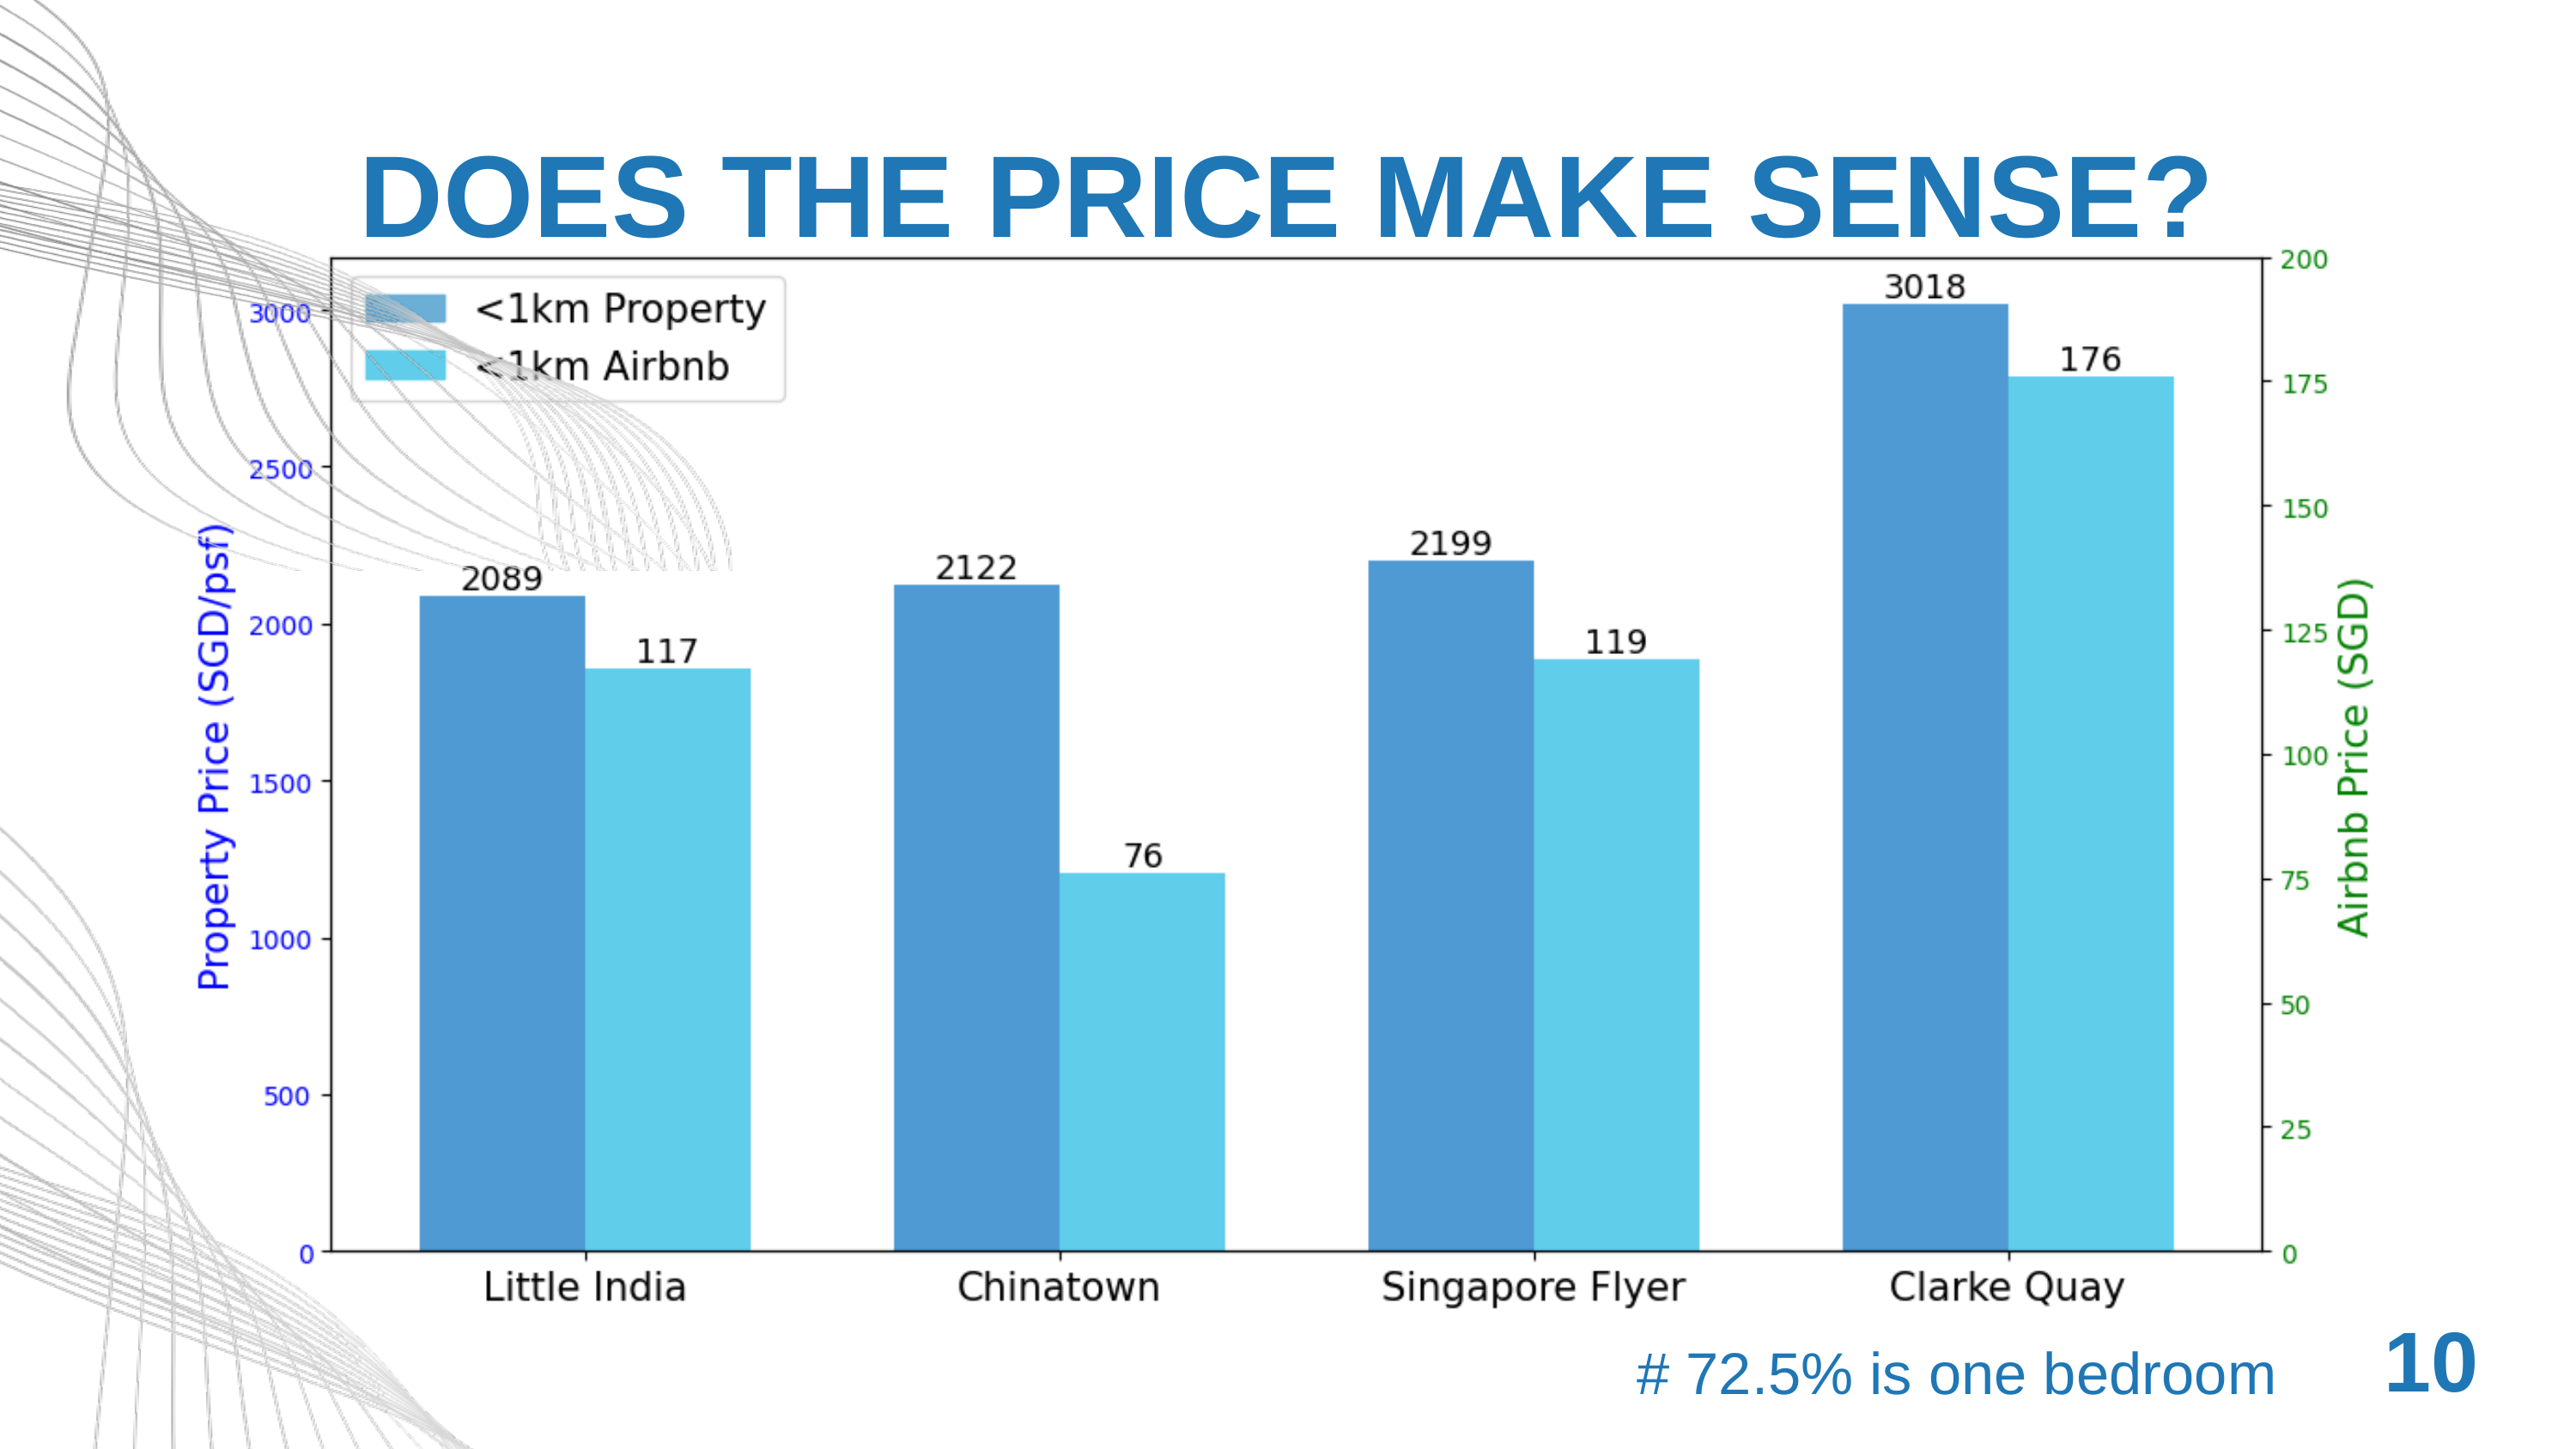

DOES THE PRICE MAKE SENSE?

10
# 72.5% is one bedroom